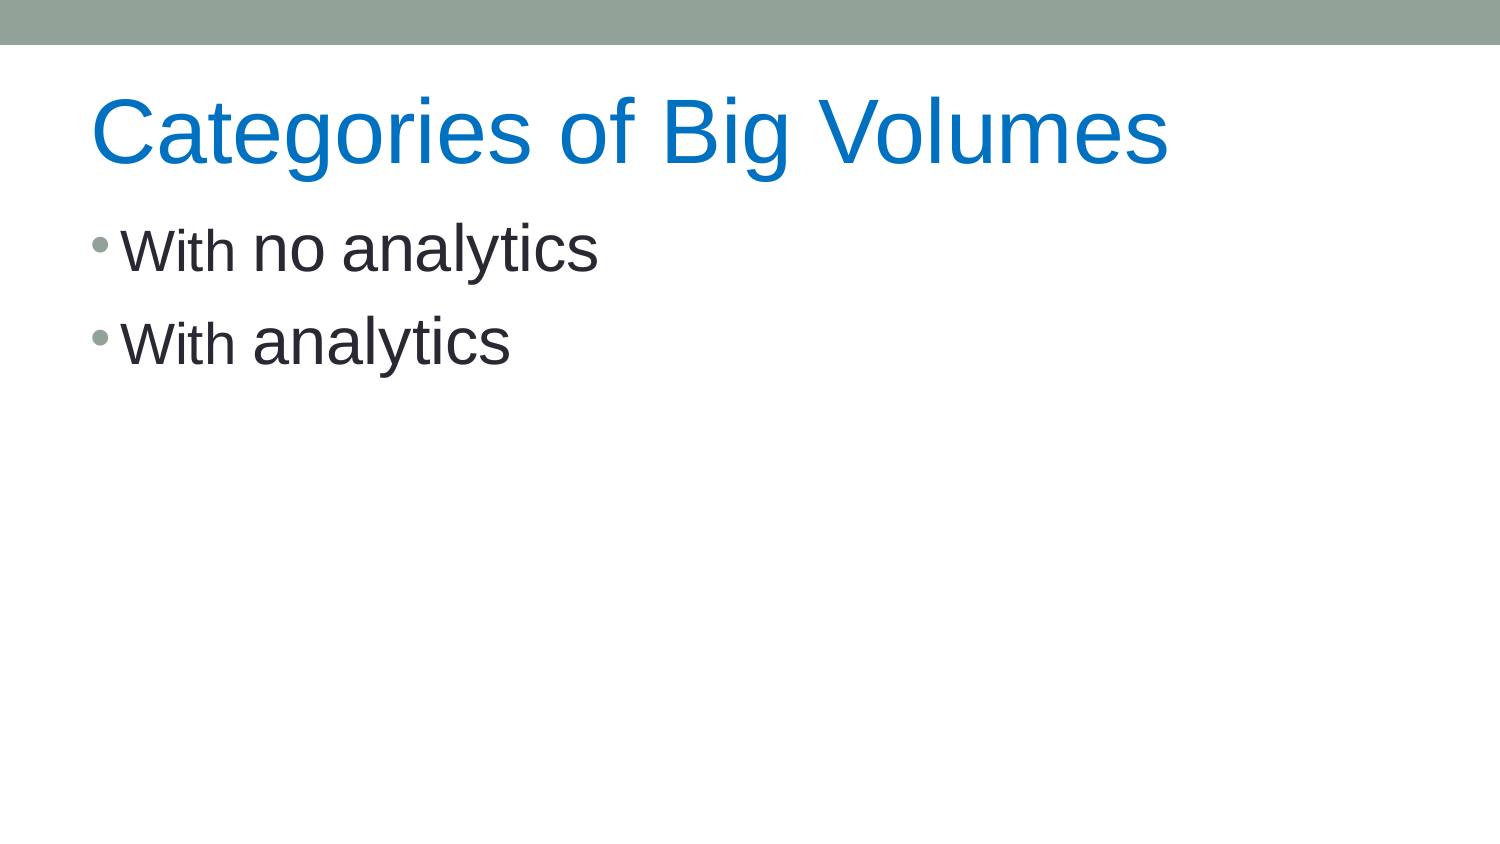

# Categories of Big Volumes
With no analytics
With analytics